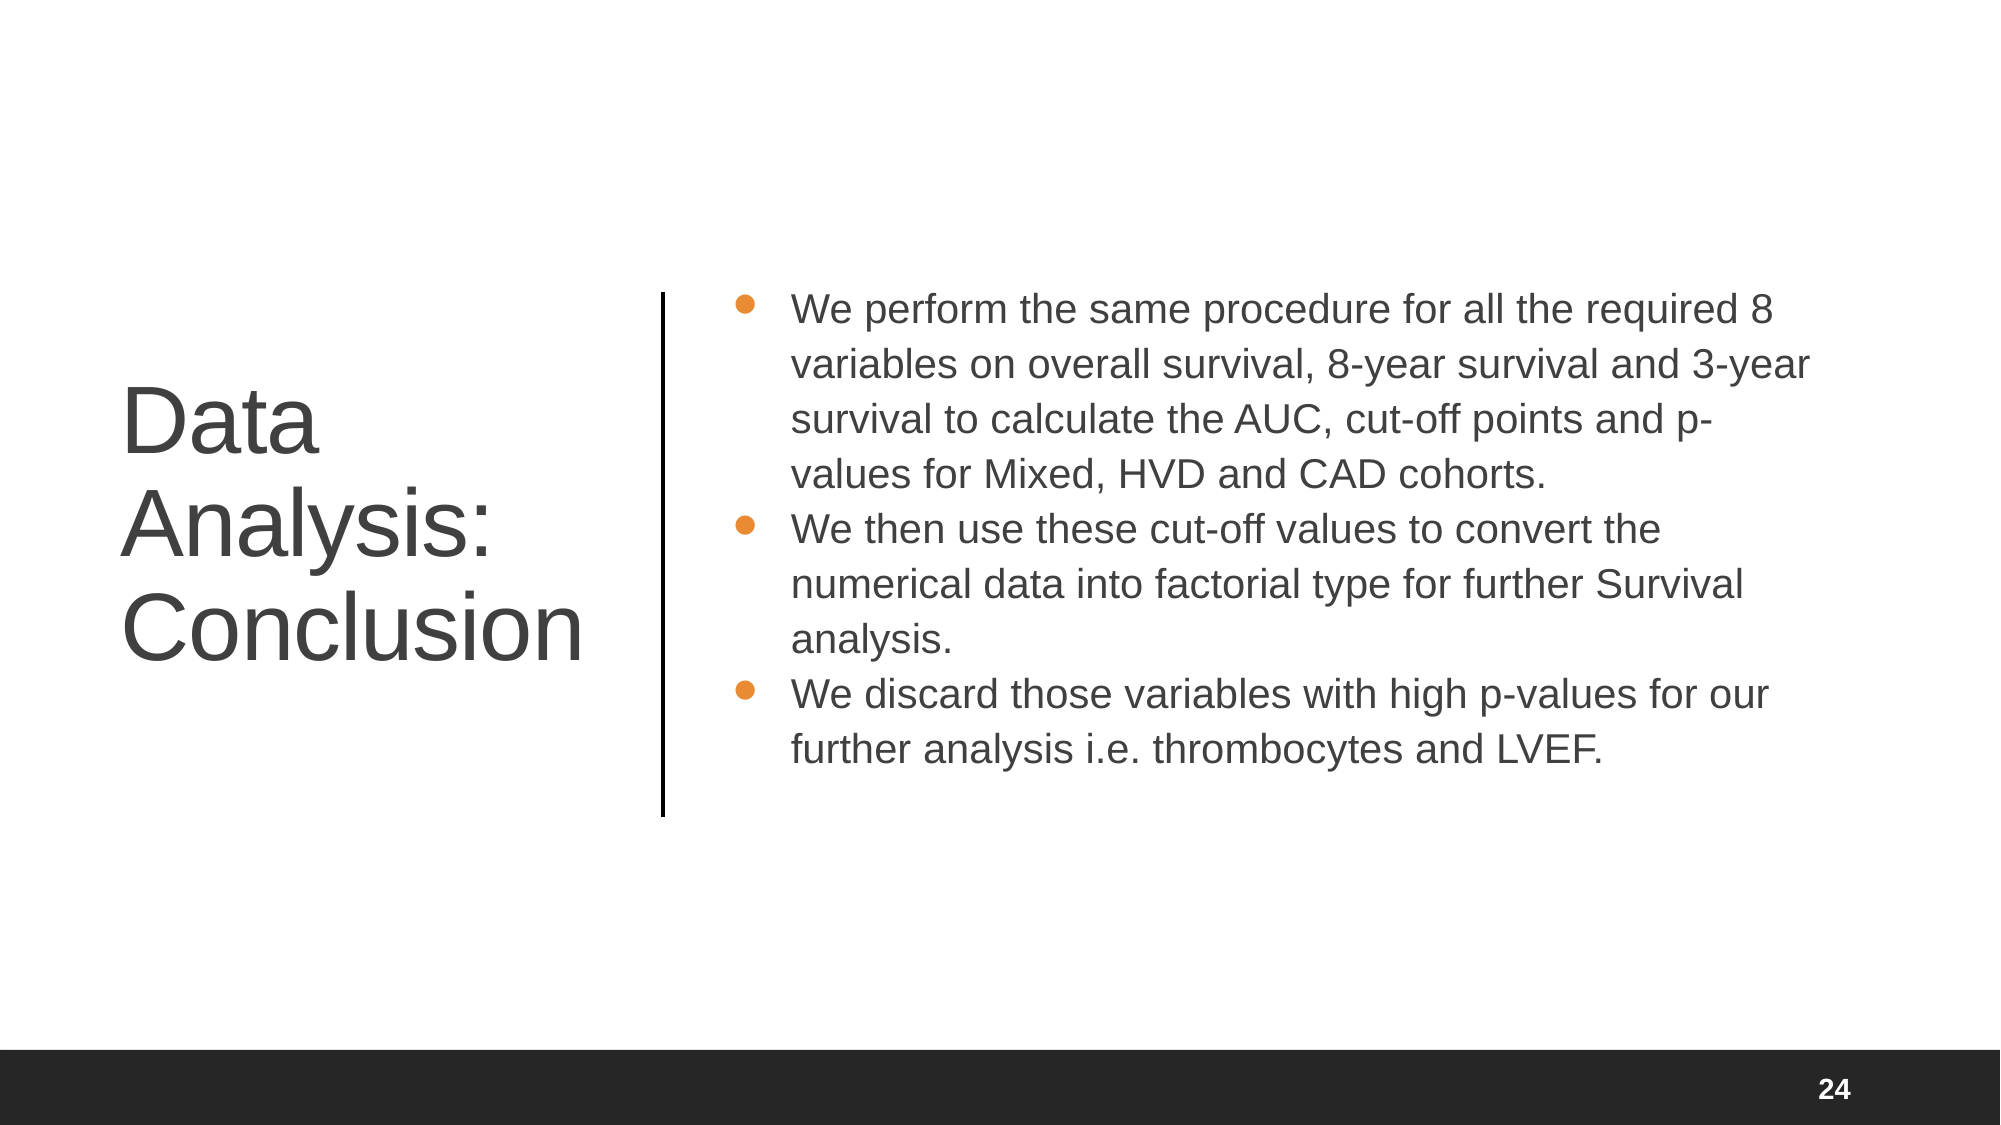

We perform the same procedure for all the required 8 variables on overall survival, 8-year survival and 3-year survival to calculate the AUC, cut-off points and p-values for Mixed, HVD and CAD cohorts.
We then use these cut-off values to convert the numerical data into factorial type for further Survival analysis.
We discard those variables with high p-values for our further analysis i.e. thrombocytes and LVEF.
# Data Analysis: Conclusion

24